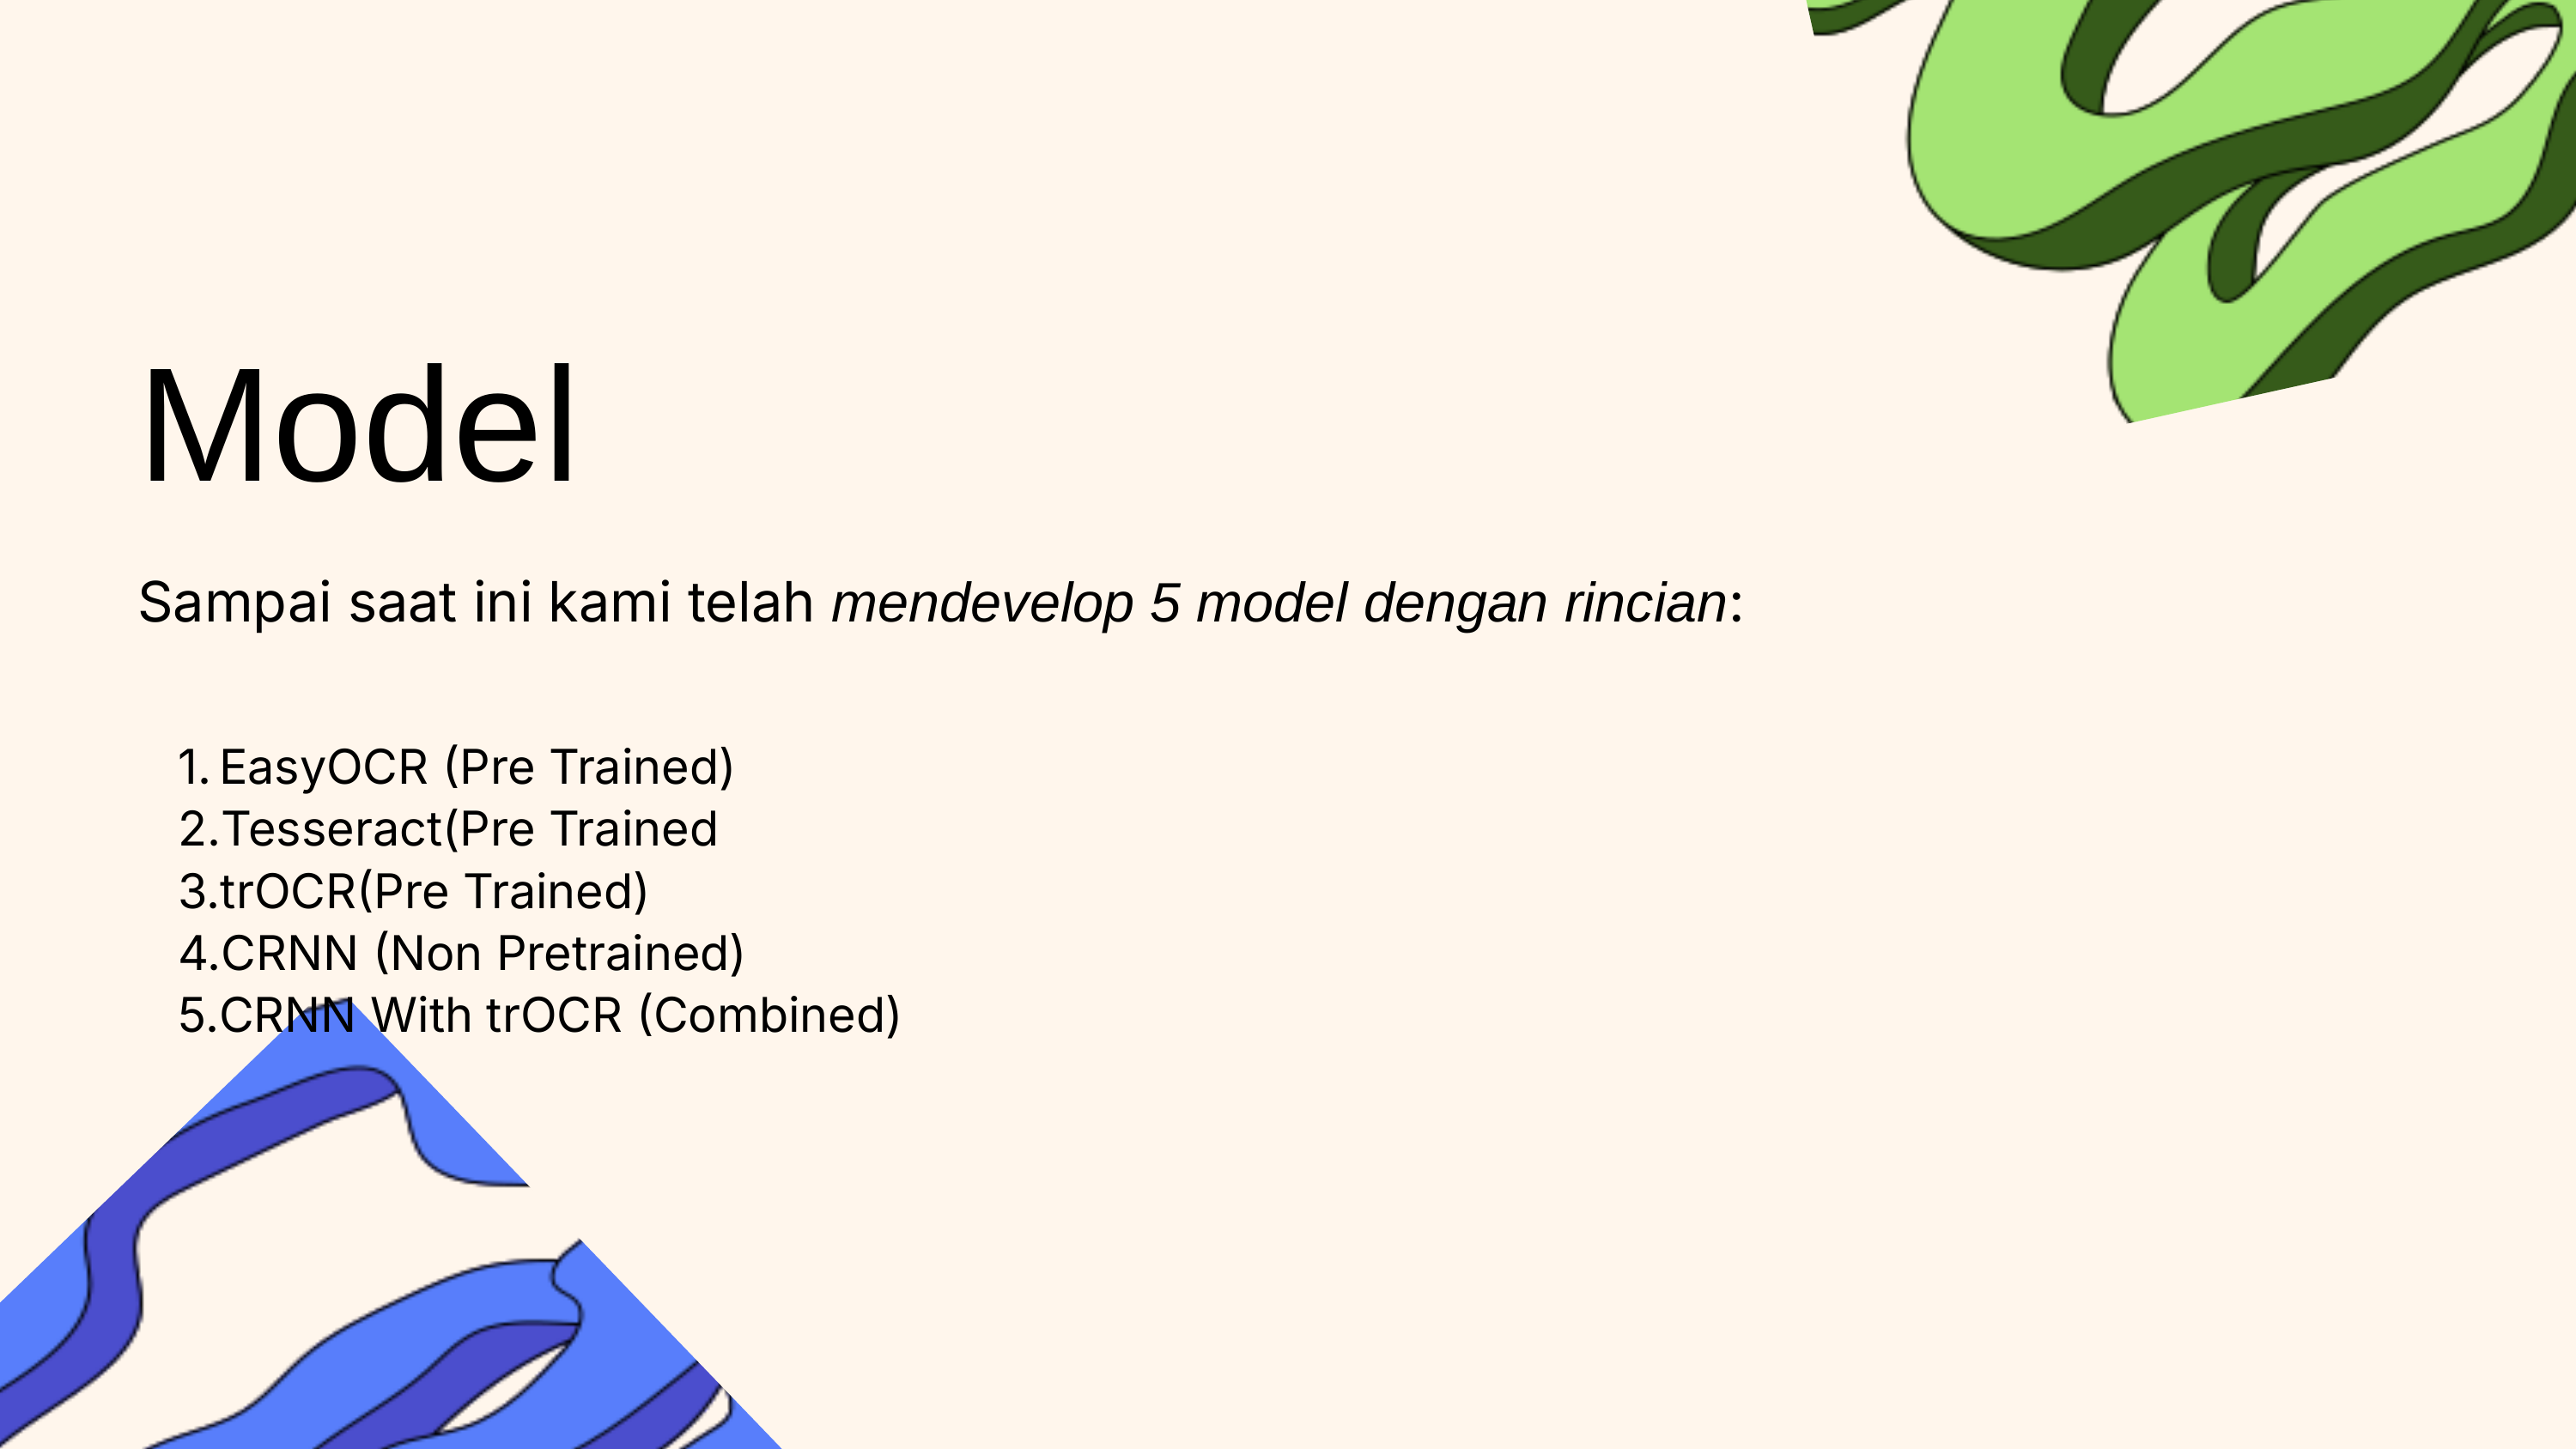

Model
Sampai saat ini kami telah mendevelop 5 model dengan rincian:
EasyOCR (Pre Trained)
Tesseract(Pre Trained
trOCR(Pre Trained)
CRNN (Non Pretrained)
CRNN With trOCR (Combined)